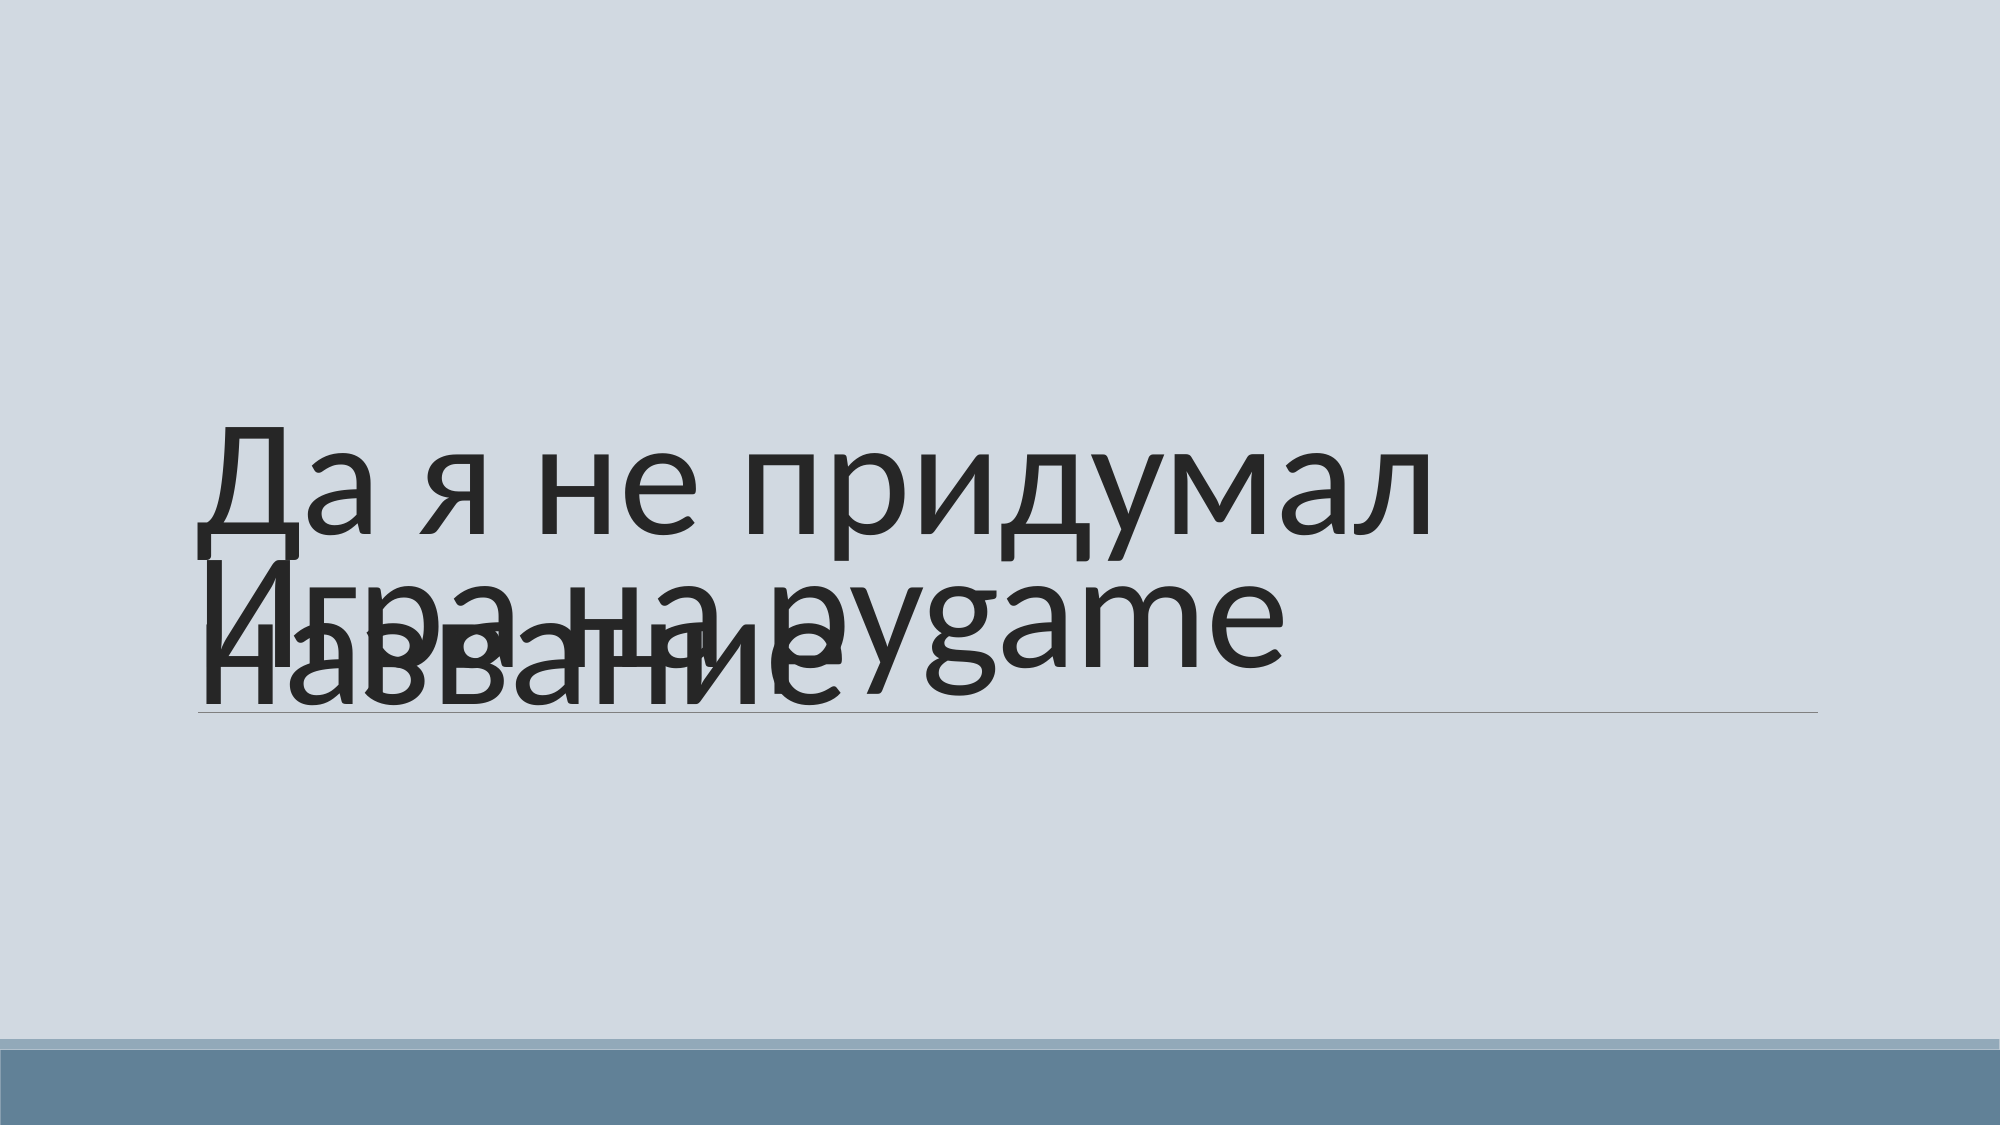

# Игра на pygame
Да я не придумал название